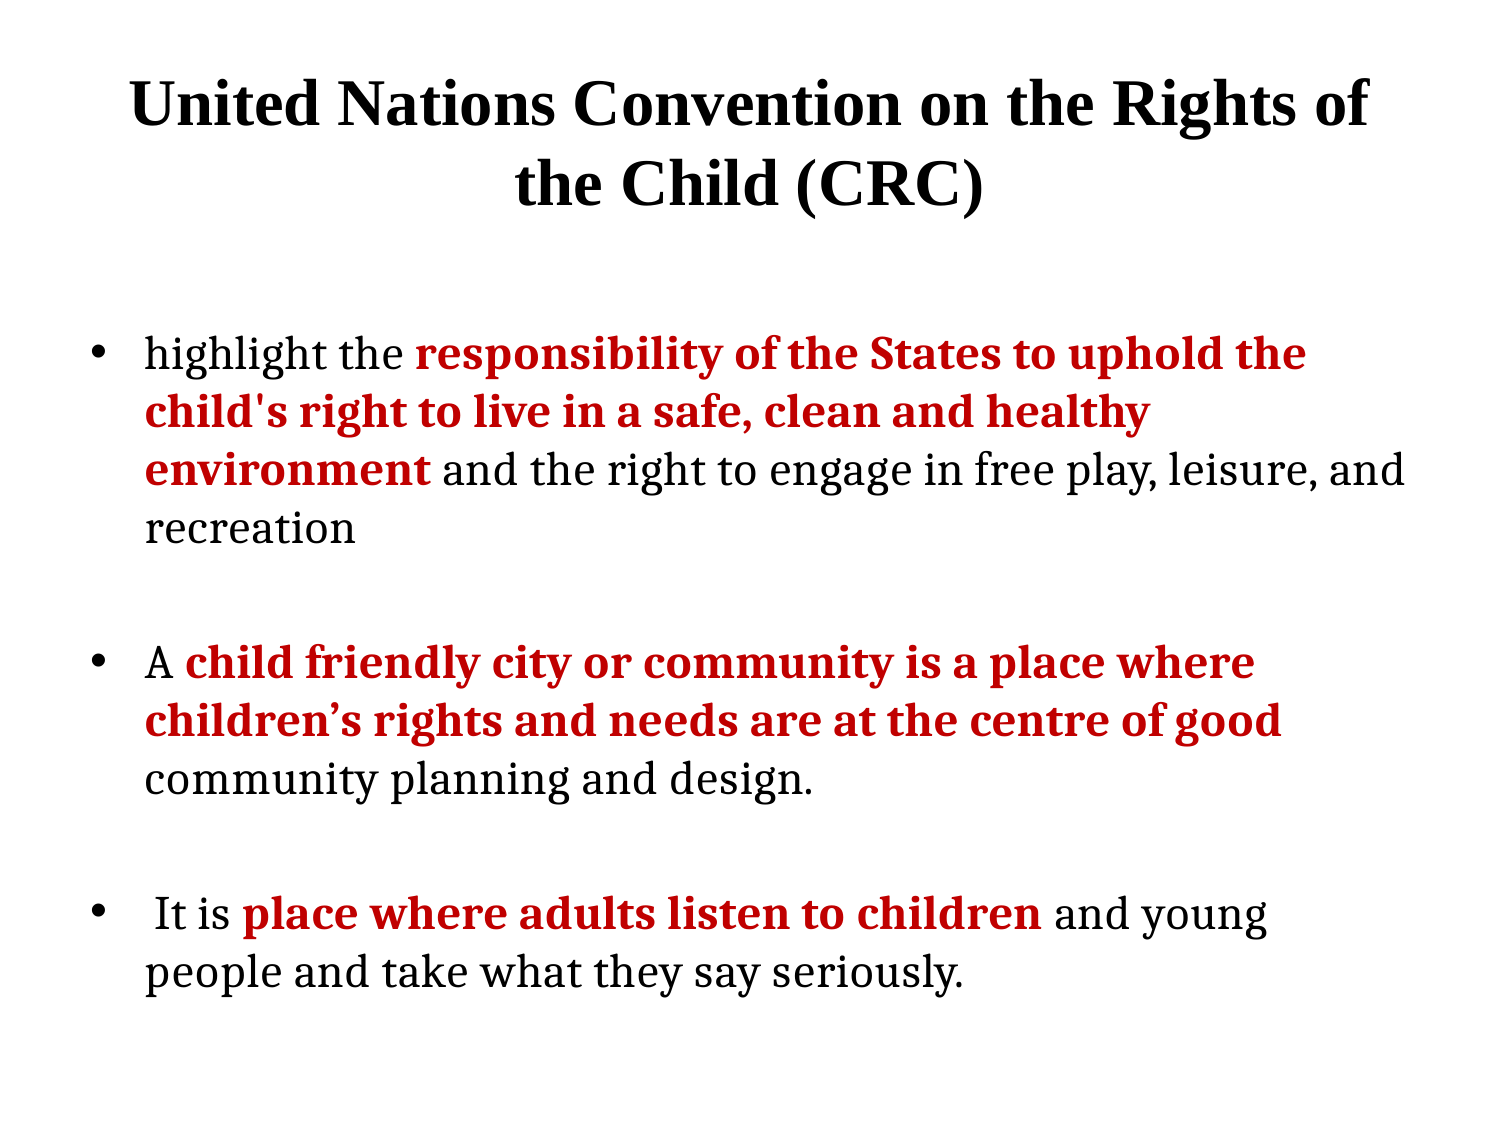

# United Nations Convention on the Rights of the Child (CRC)
highlight the responsibility of the States to uphold the child's right to live in a safe, clean and healthy environment and the right to engage in free play, leisure, and recreation

A child friendly city or community is a place where children’s rights and needs are at the centre of good community planning and design.

 It is place where adults listen to children and young people and take what they say seriously.